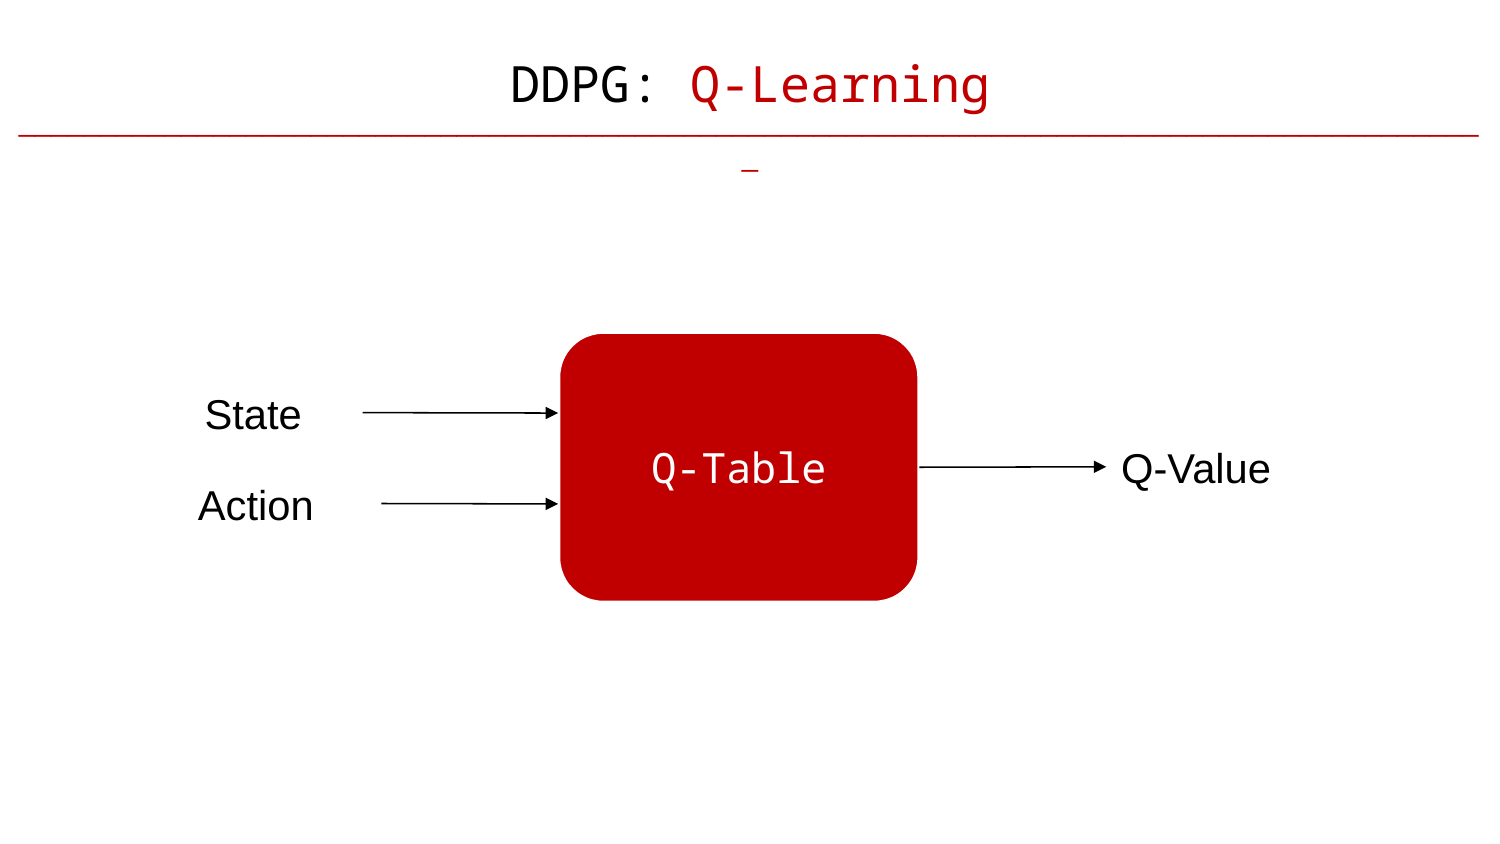

DDPG: Q-Learning
___________________________________________________________________________________________
Q-Table
State
Q-Value
Action